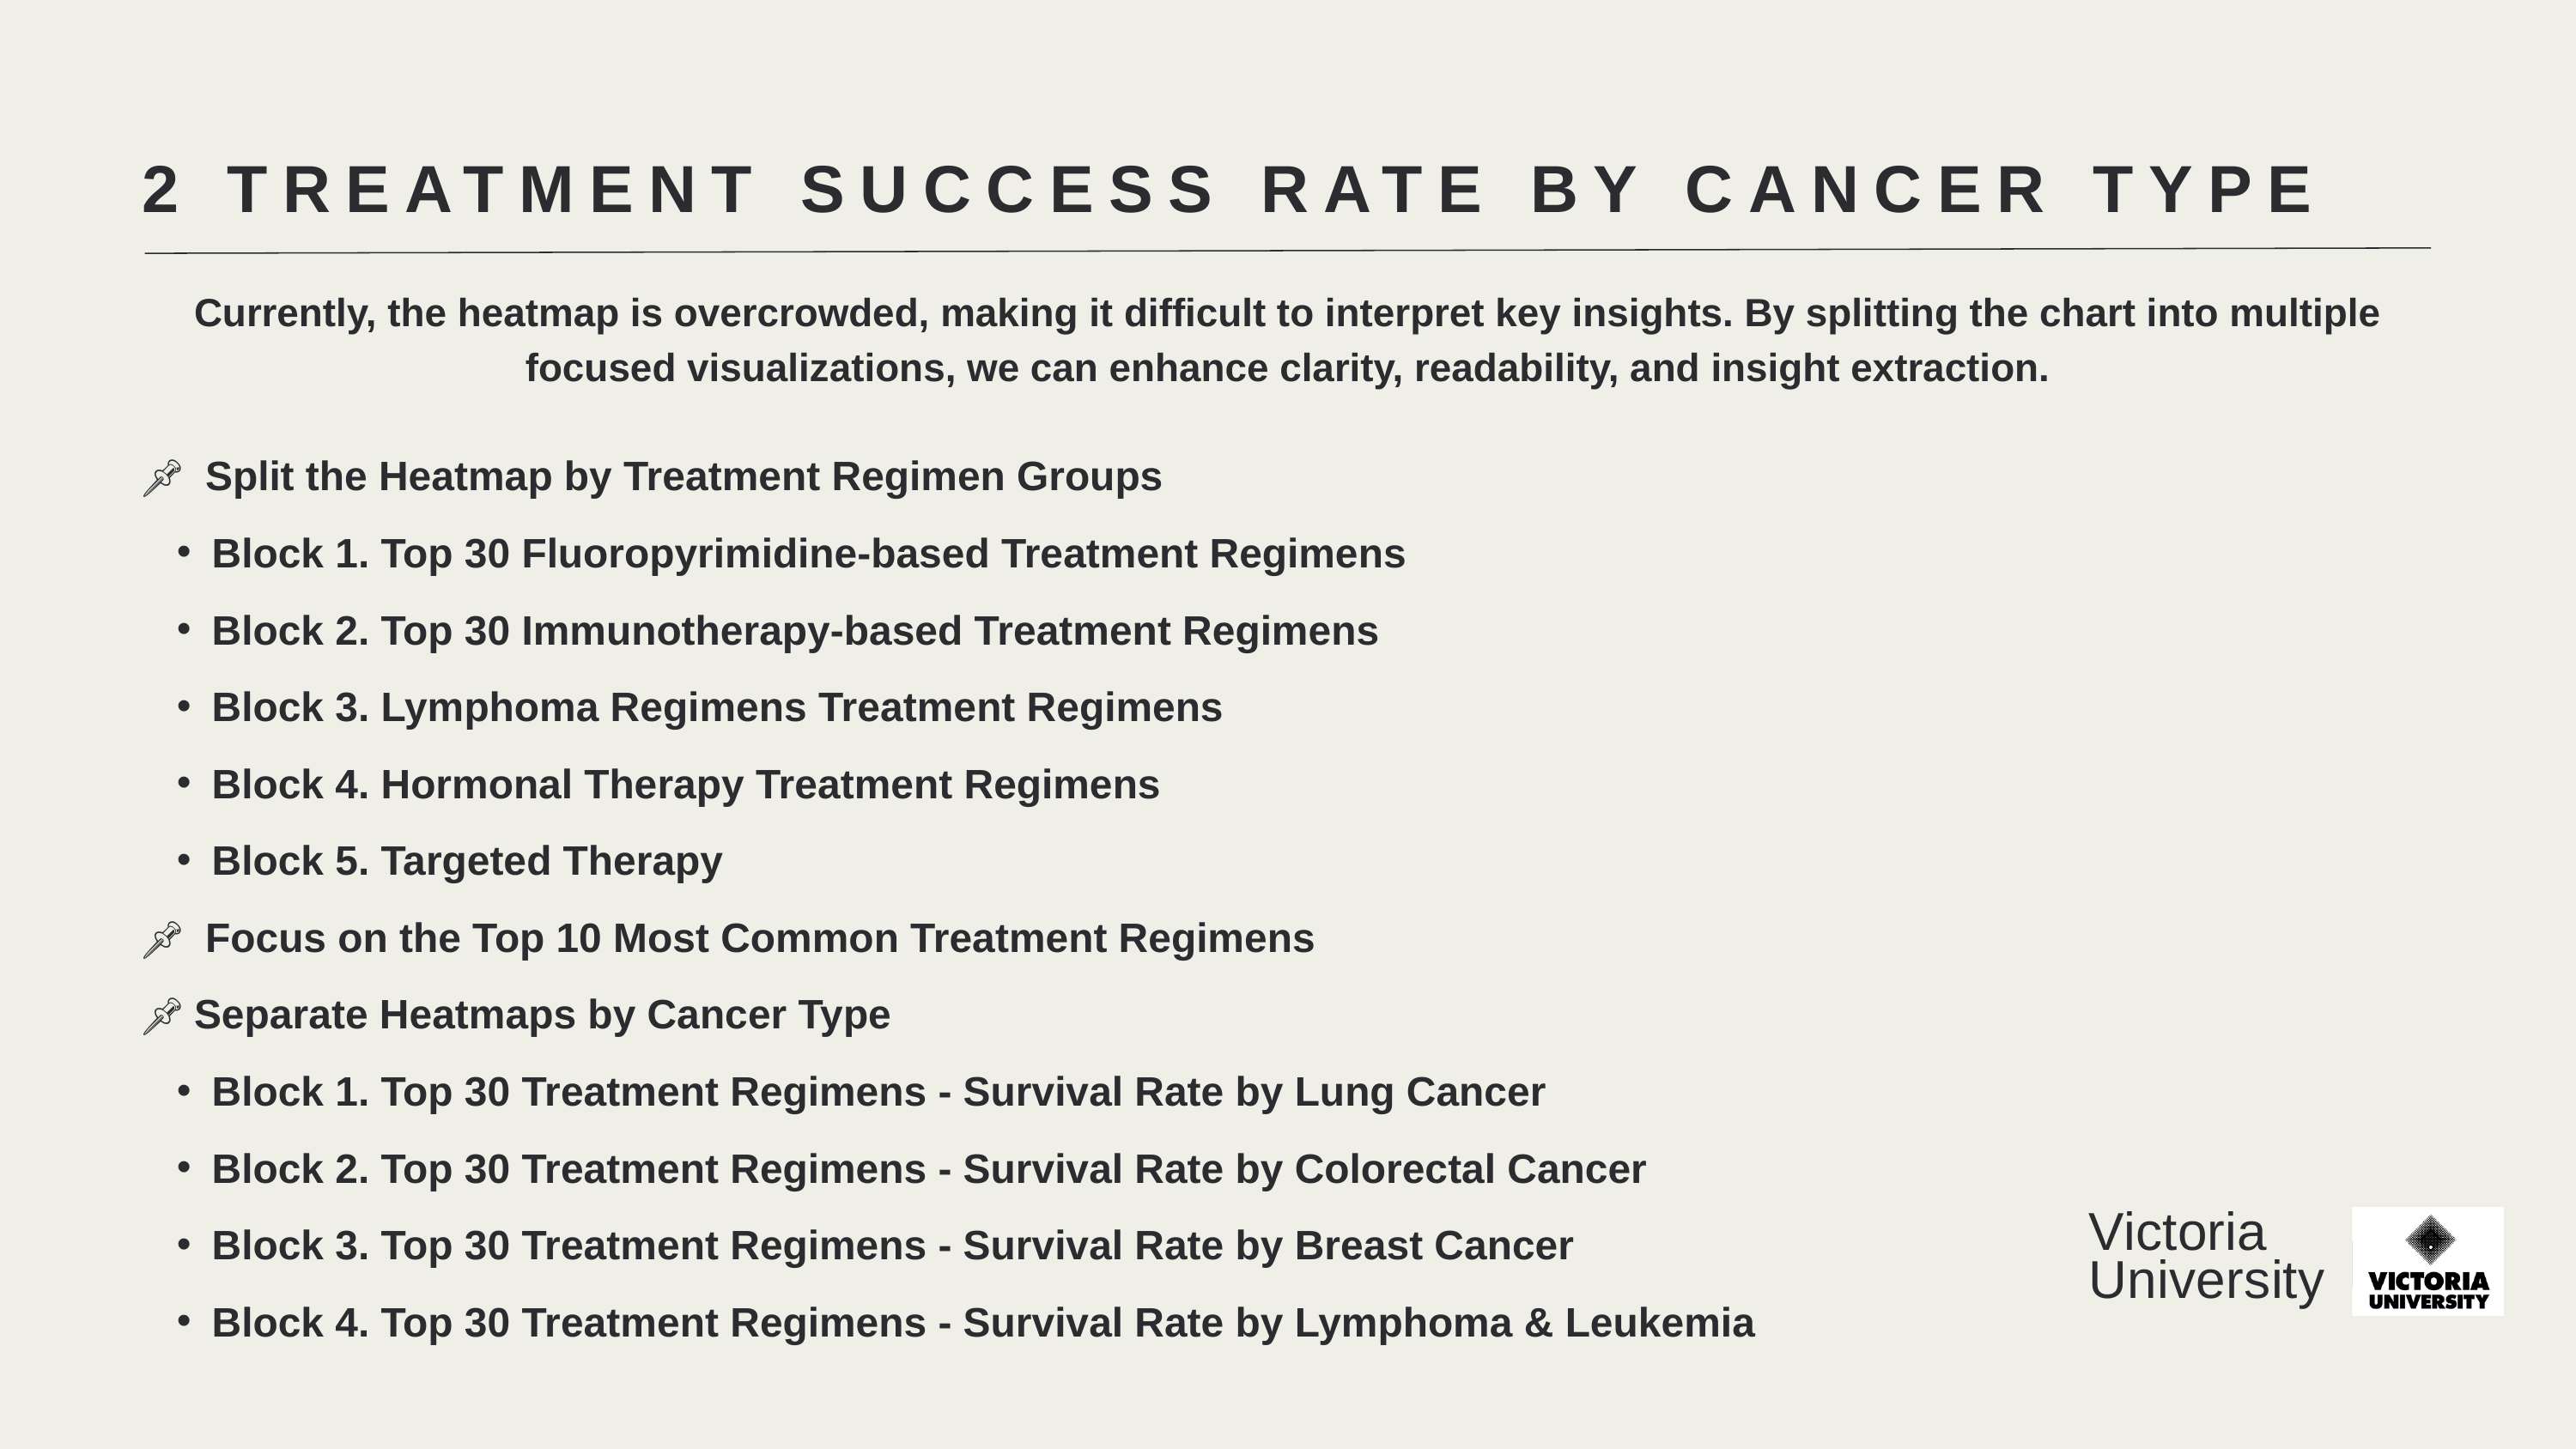

2 TREATMENT SUCCESS RATE BY CANCER TYPE

Currently, the heatmap is overcrowded, making it difficult to interpret key insights. By splitting the chart into multiple focused visualizations, we can enhance clarity, readability, and insight extraction.

📌  Split the Heatmap by Treatment Regimen Groups
Block 1. Top 30 Fluoropyrimidine-based Treatment Regimens
Block 2. Top 30 Immunotherapy-based Treatment Regimens
Block 3. Lymphoma Regimens Treatment Regimens
Block 4. Hormonal Therapy Treatment Regimens
Block 5. Targeted Therapy
📌  Focus on the Top 10 Most Common Treatment Regimens
📌 Separate Heatmaps by Cancer Type
Block 1. Top 30 Treatment Regimens - Survival Rate by Lung Cancer
Block 2. Top 30 Treatment Regimens - Survival Rate by Colorectal Cancer
Block 3. Top 30 Treatment Regimens - Survival Rate by Breast Cancer
Block 4. Top 30 Treatment Regimens - Survival Rate by Lymphoma & Leukemia

Victoria
University